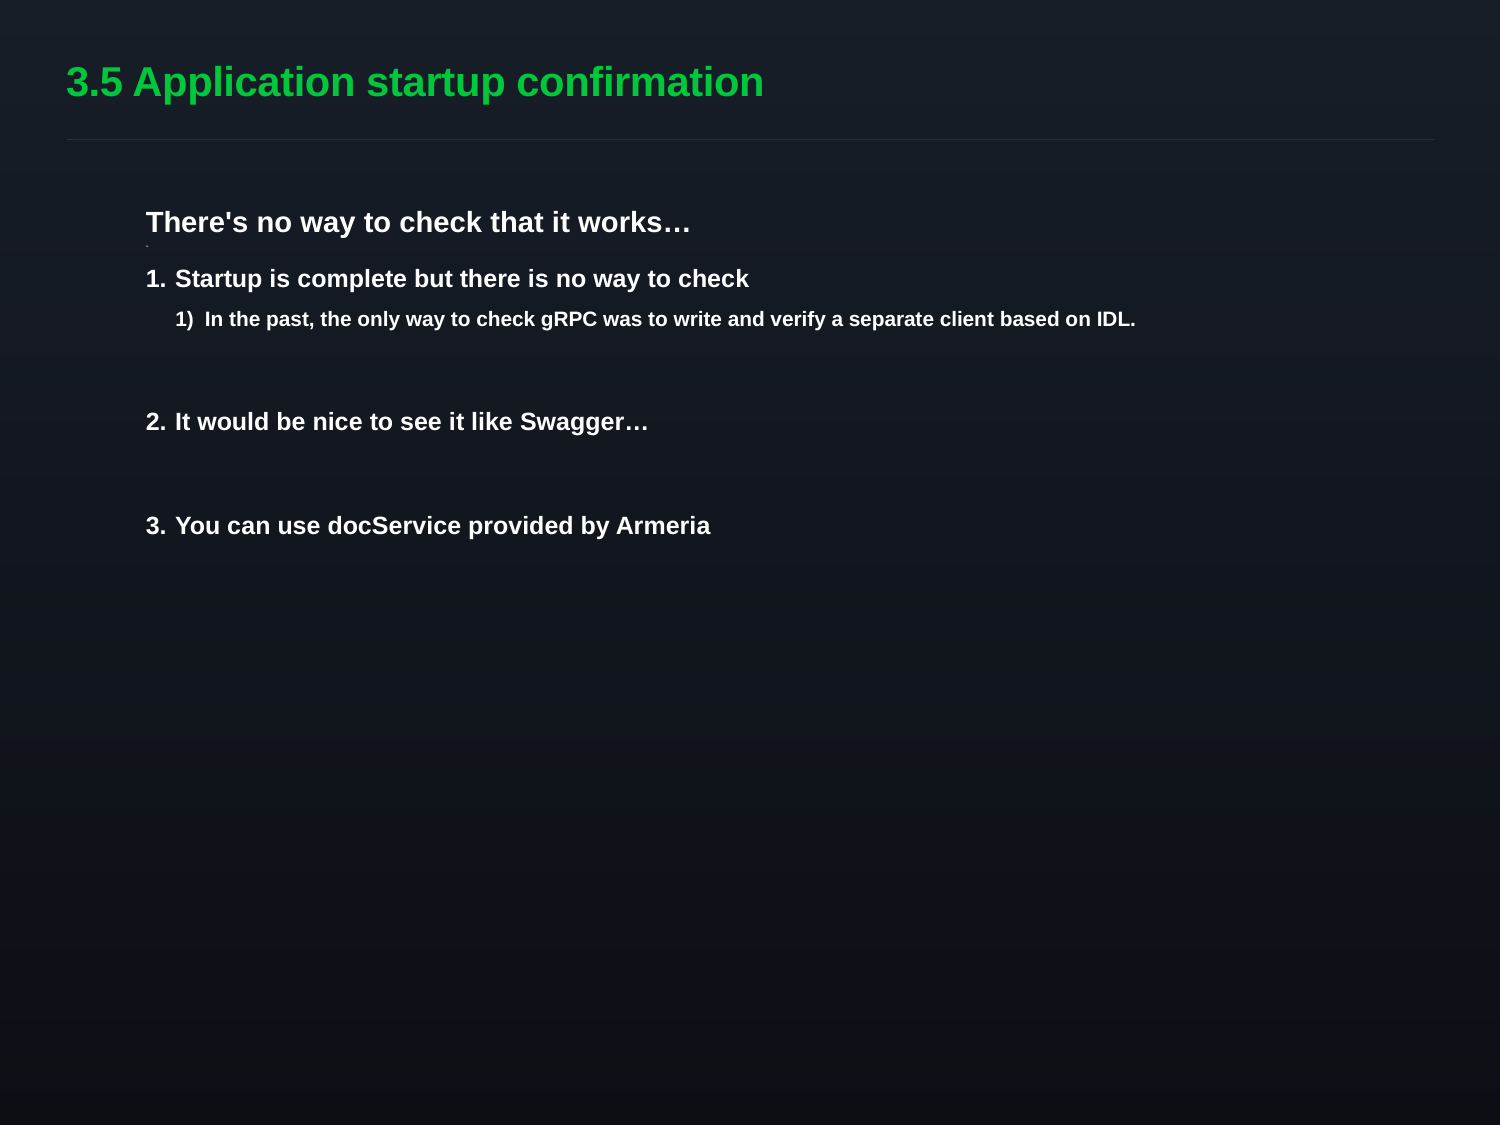

# 3.5 Application startup confirmation
There's no way to check that it works…
Th
Startup is complete but there is no way to check
In the past, the only way to check gRPC was to write and verify a separate client based on IDL.

It would be nice to see it like Swagger…

You can use docService provided by Armeria